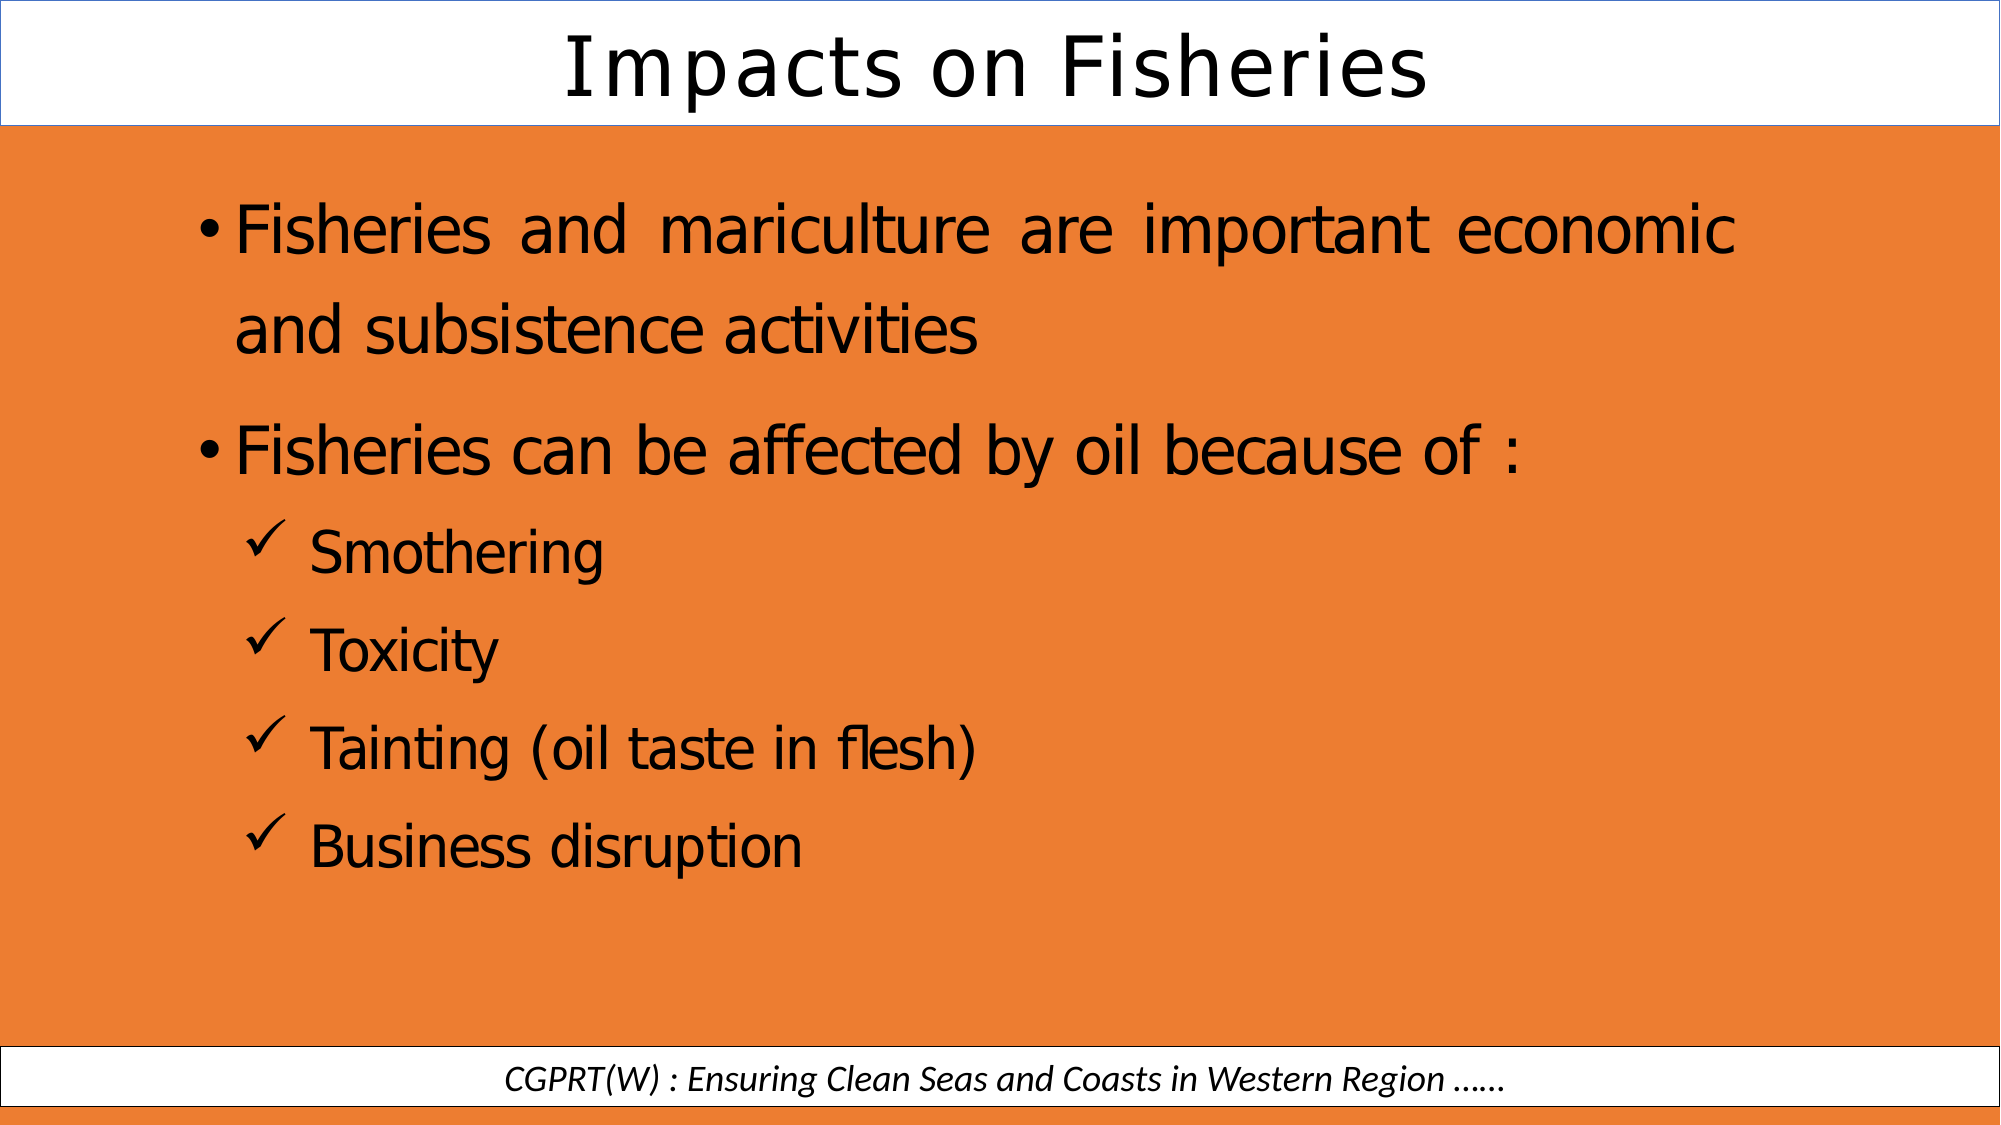

Impacts on Fisheries
Fisheries and mariculture are important economic and subsistence activities
Fisheries can be affected by oil because of :
Smothering
Toxicity
Tainting (oil taste in flesh)
Business disruption

 CGPRT(W) : Ensuring Clean Seas and Coasts in Western Region ……